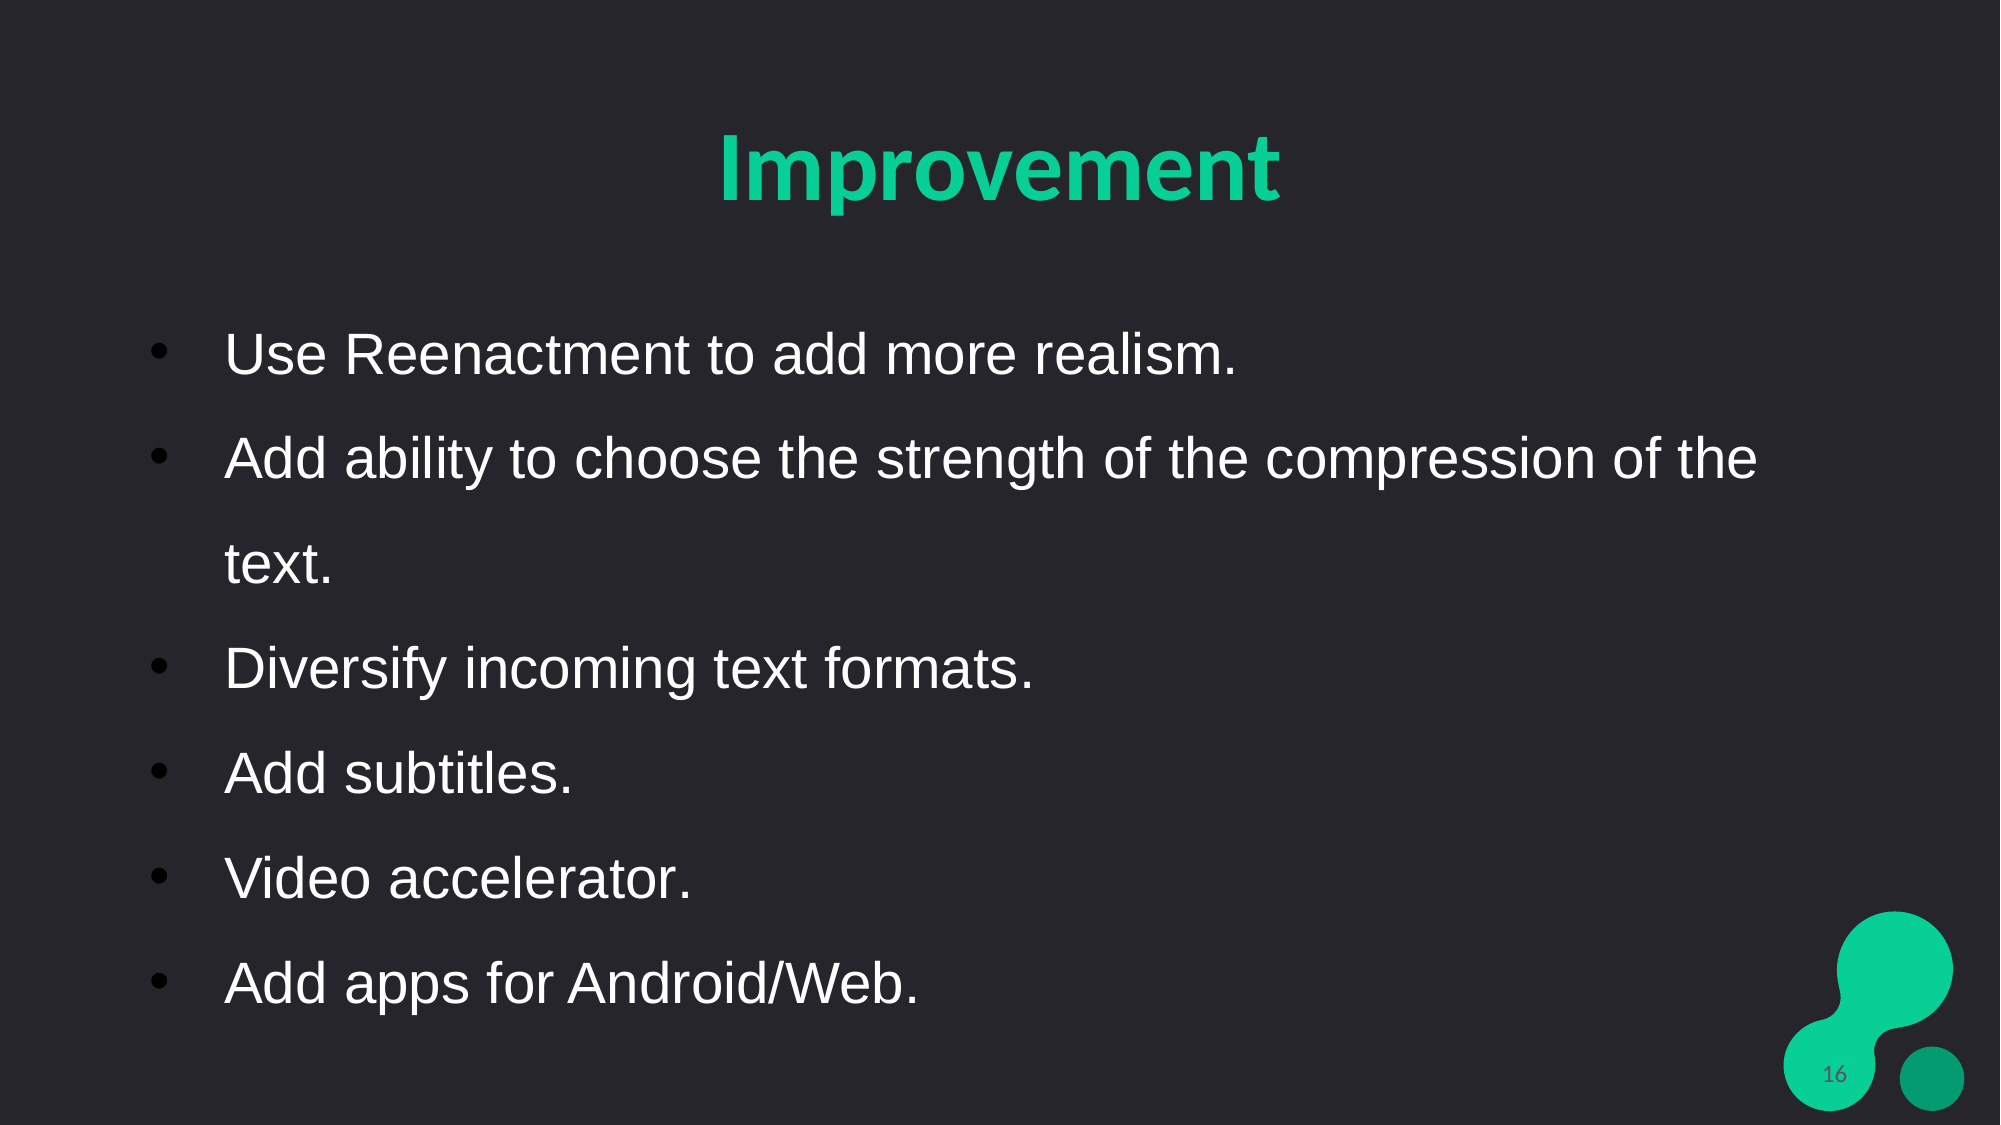

# Improvement
Use Reenactment to add more realism.
Add ability to choose the strength of the compression of the text.
Diversify incoming text formats.
Add subtitles.
Video accelerator.
Add apps for Android/Web.
16